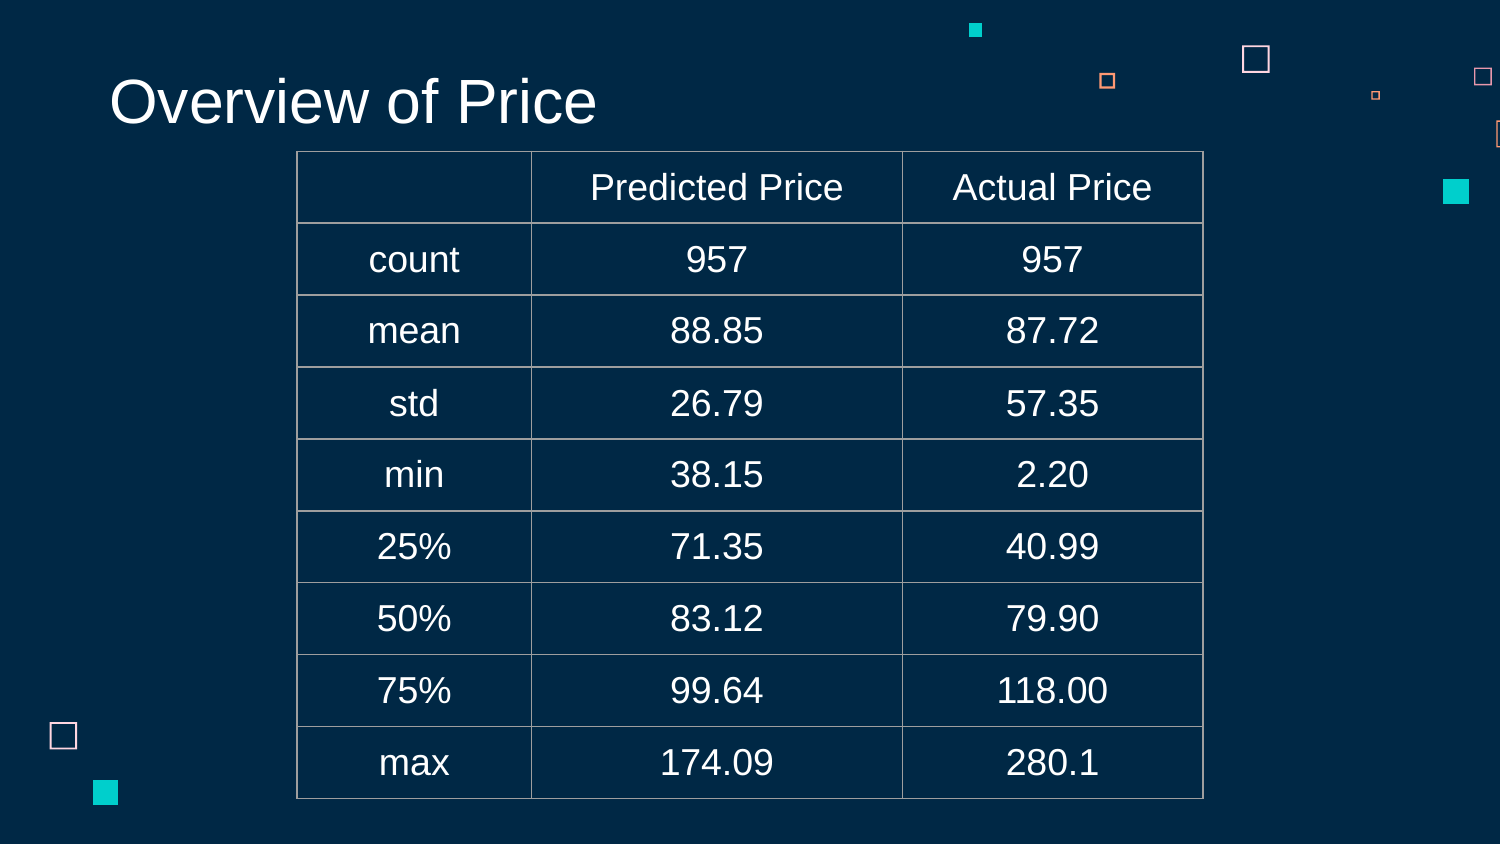

# Overview of Price
|  | Predicted Price | Actual Price |
| --- | --- | --- |
| count | 957 | 957 |
| mean | 88.85 | 87.72 |
| std | 26.79 | 57.35 |
| min | 38.15 | 2.20 |
| 25% | 71.35 | 40.99 |
| 50% | 83.12 | 79.90 |
| 75% | 99.64 | 118.00 |
| max | 174.09 | 280.1 |